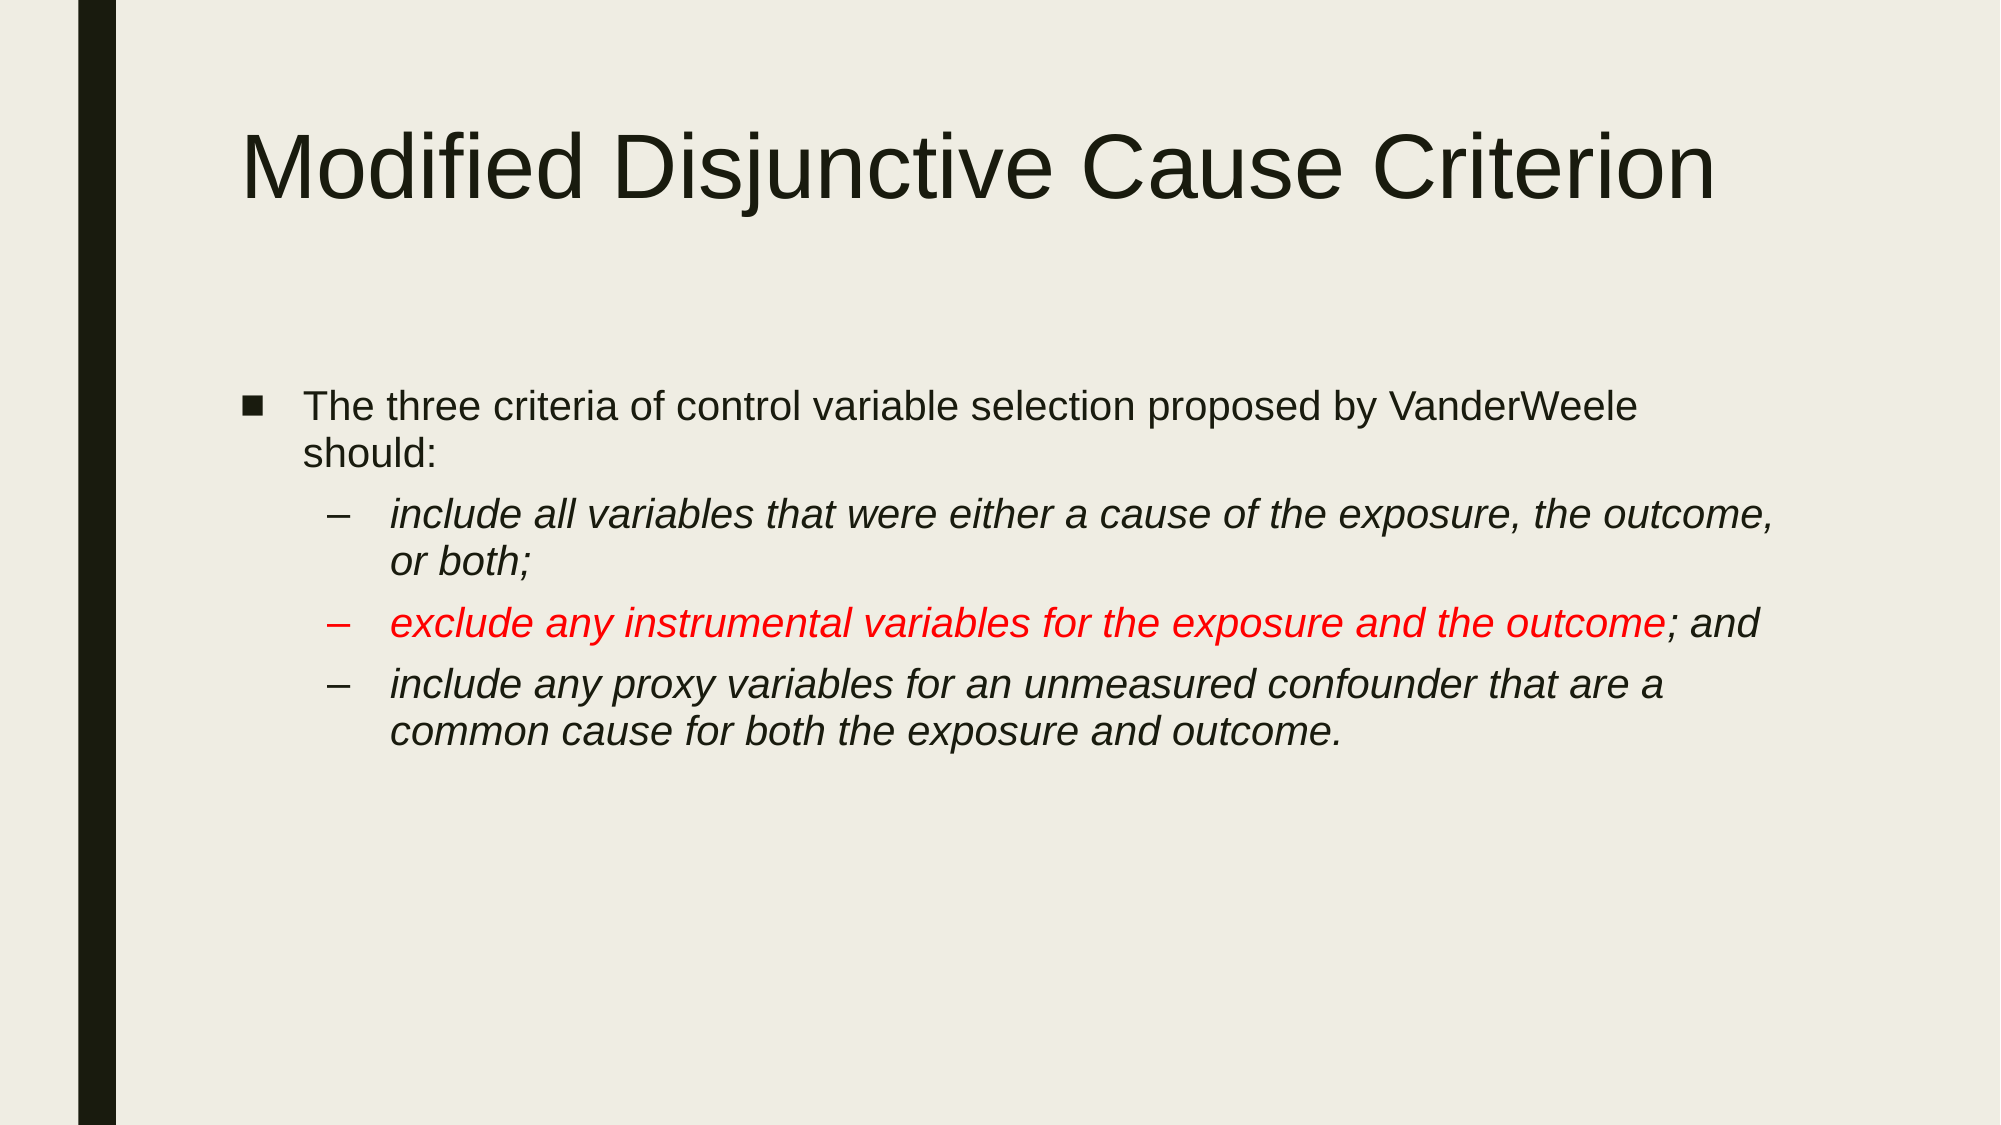

# Modified Disjunctive Cause Criterion
The three criteria of control variable selection proposed by VanderWeele should:
include all variables that were either a cause of the exposure, the outcome, or both;
exclude any instrumental variables for the exposure and the outcome; and
include any proxy variables for an unmeasured confounder that are a common cause for both the exposure and outcome.